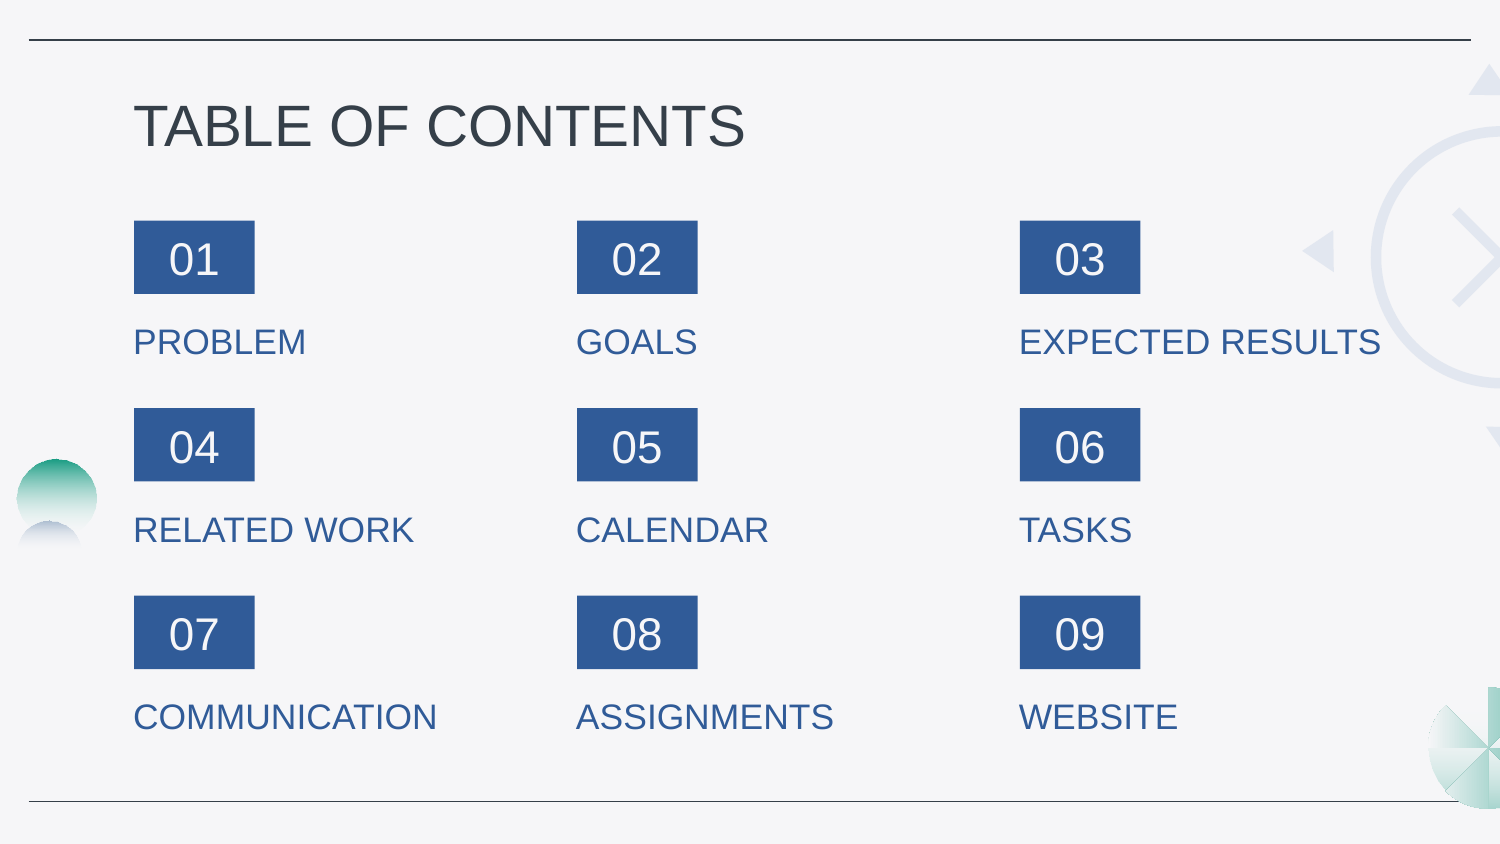

# TABLE OF CONTENTS
03
01
02
PROBLEM
GOALS
EXPECTED RESULTS
04
05
06
RELATED WORK
CALENDAR
TASKS
07
08
09
COMMUNICATION
ASSIGNMENTS
WEBSITE